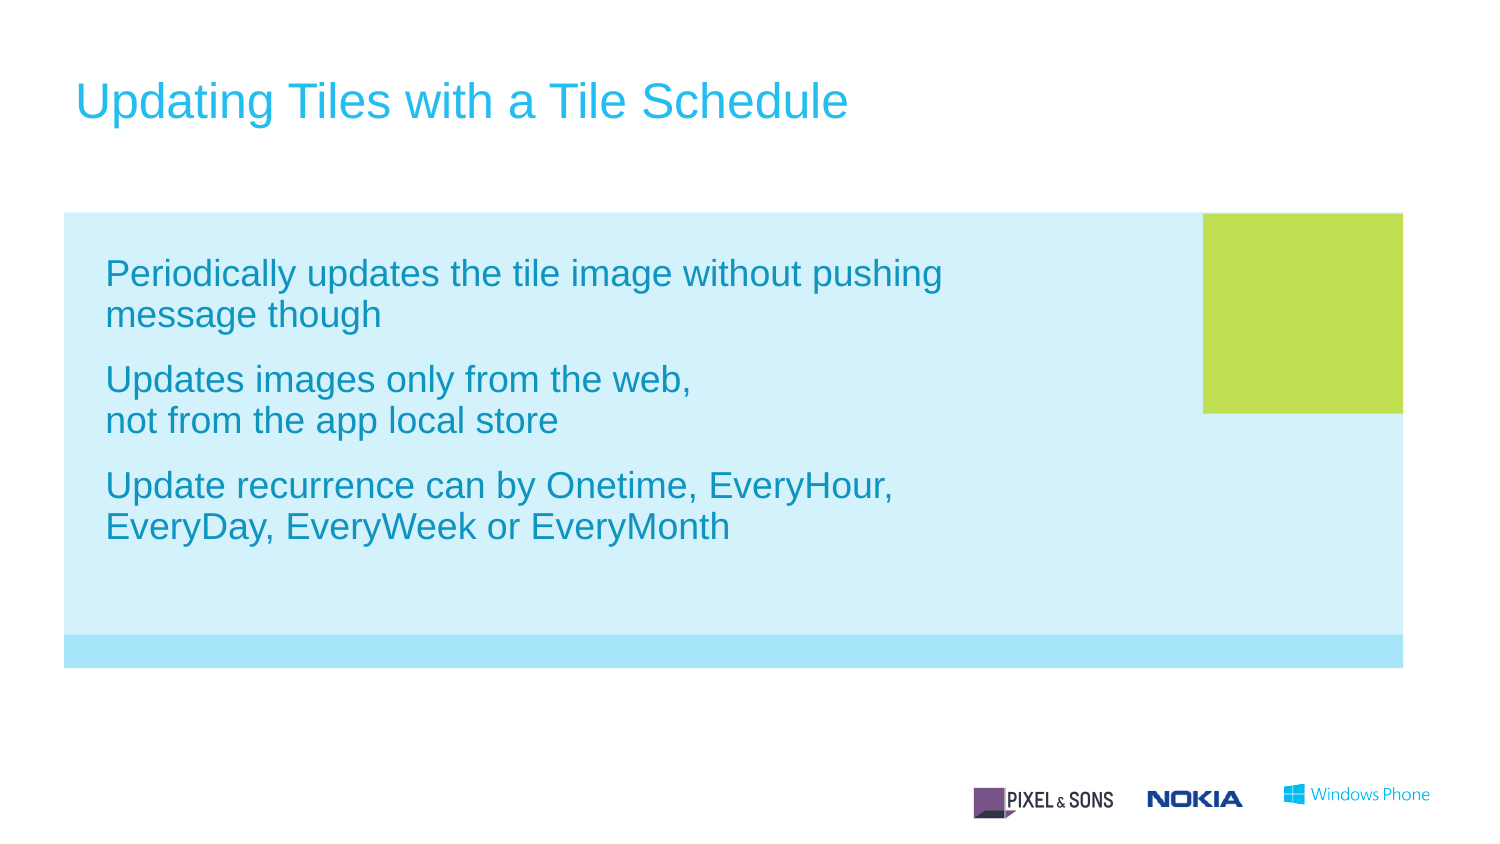

# Updating Tiles with a Tile Schedule

Periodically updates the tile image without pushing message though
Updates images only from the web,
not from the app local store
Update recurrence can by Onetime, EveryHour, EveryDay, EveryWeek or EveryMonth